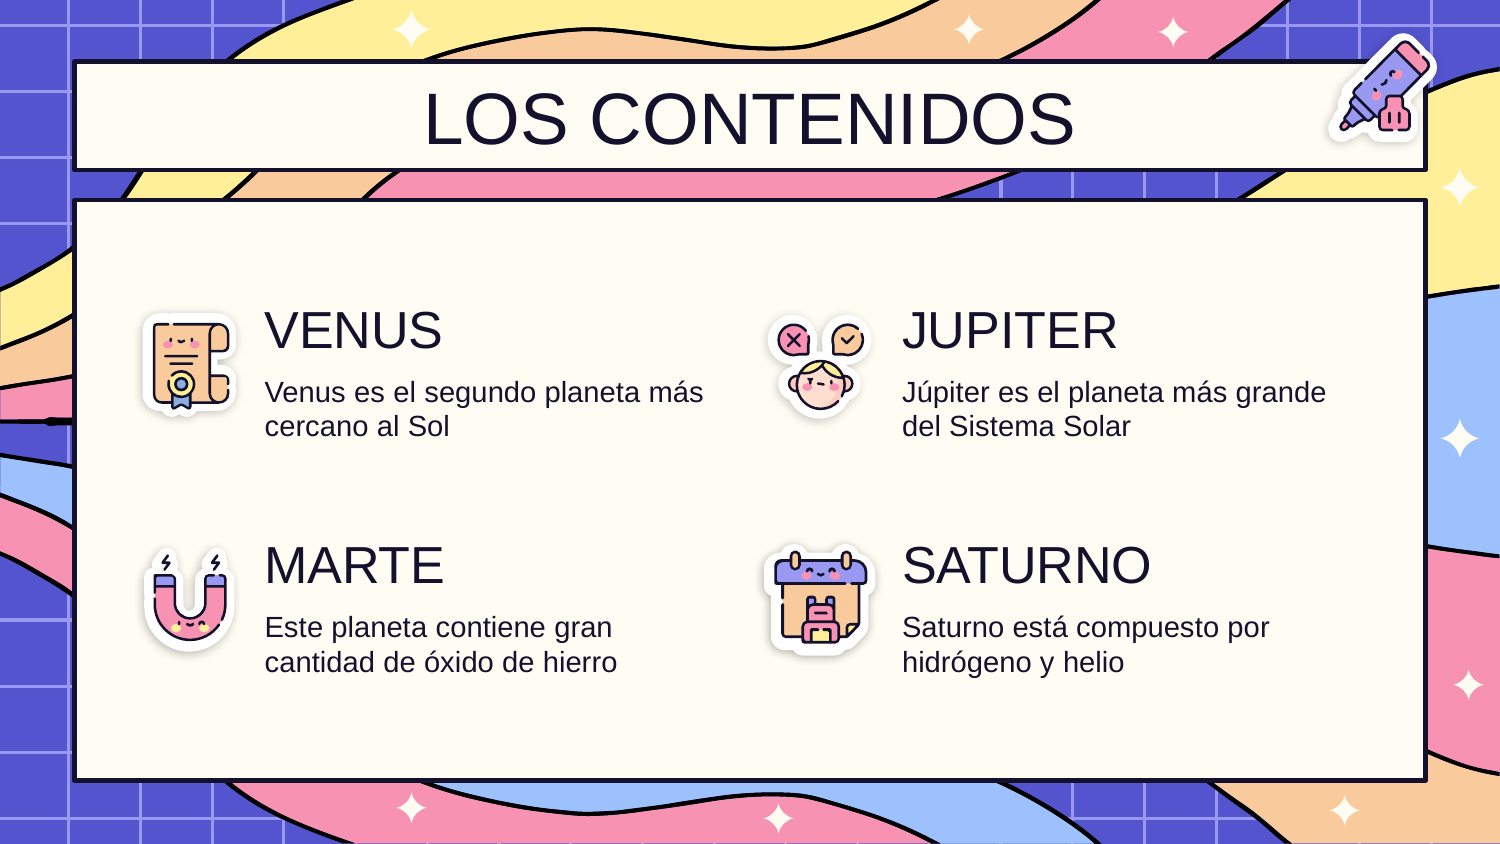

LOS CONTENIDOS
# VENUS
JUPITER

Venus es el segundo planeta más cercano al Sol
Júpiter es el planeta más grande del Sistema Solar
MARTE
SATURNO

Este planeta contiene gran cantidad de óxido de hierro
Saturno está compuesto por hidrógeno y helio